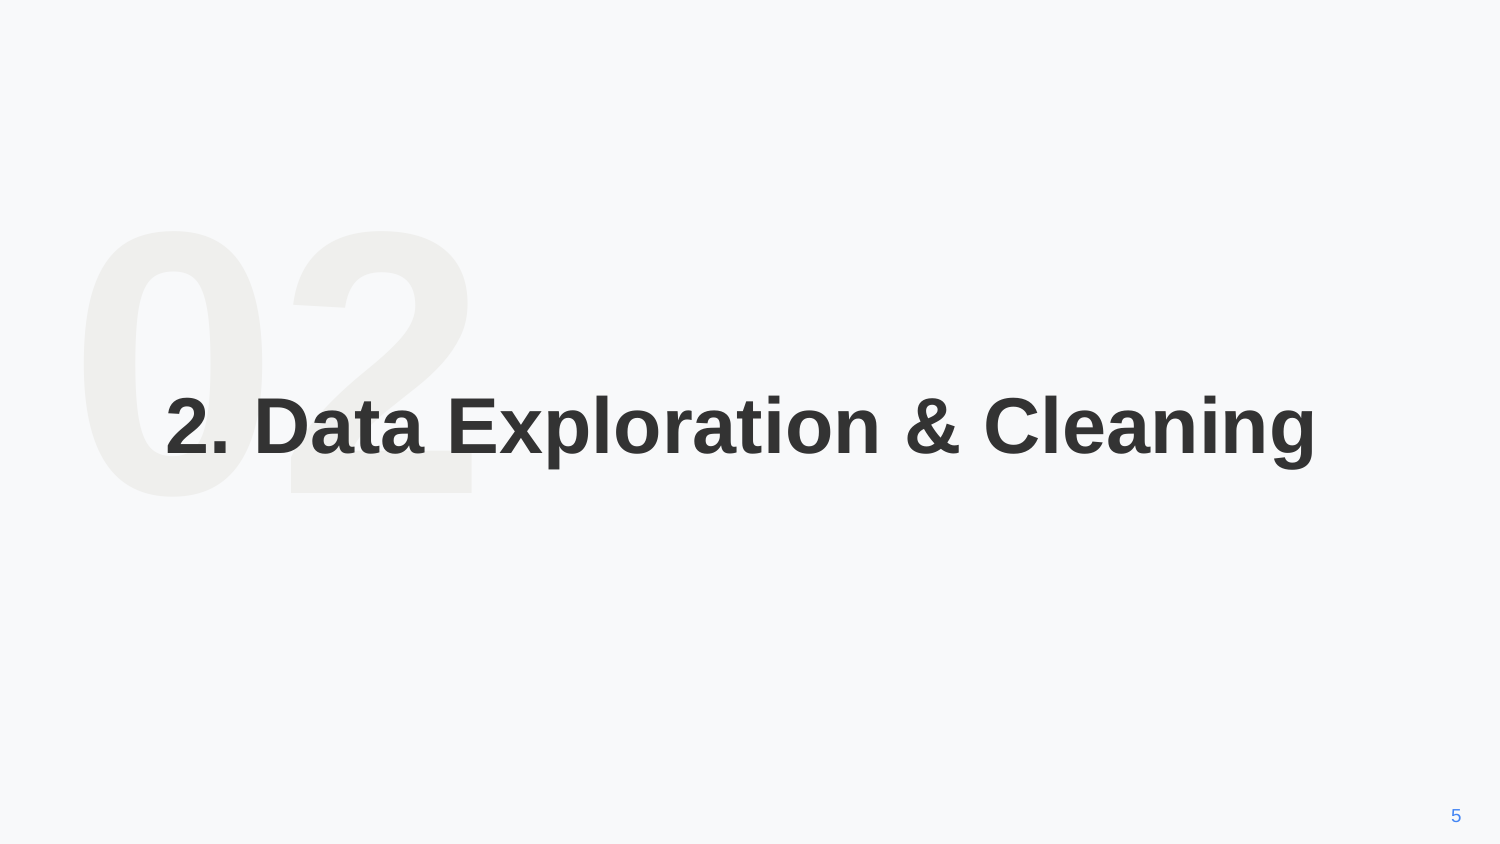

02
2. Data Exploration & Cleaning
5